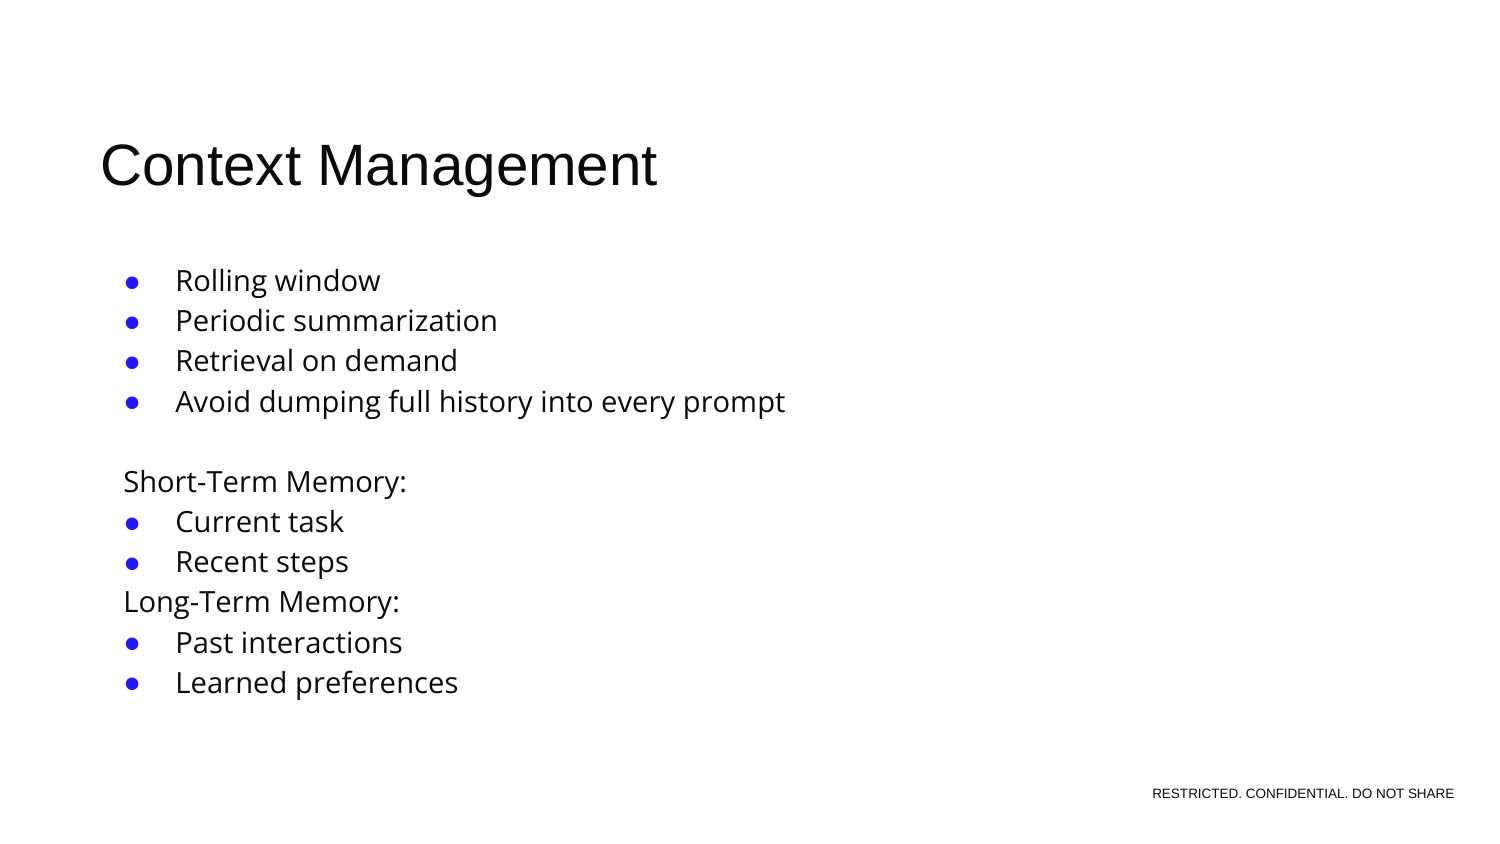

# Context Management
Rolling window
Periodic summarization
Retrieval on demand
Avoid dumping full history into every prompt

Short-Term Memory:
Current task
Recent steps
Long-Term Memory:
Past interactions
Learned preferences